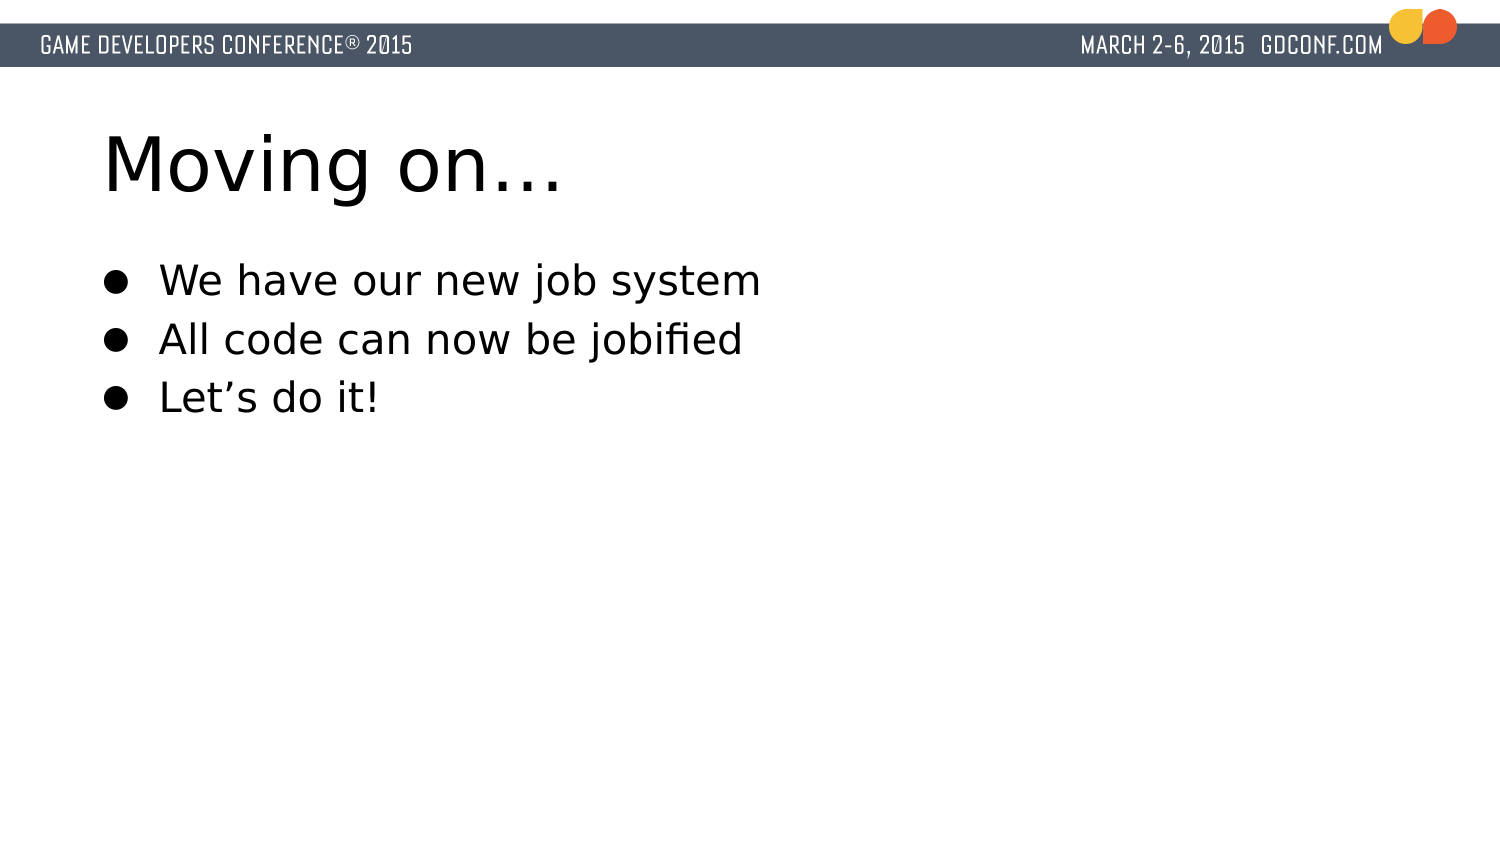

# Moving on…
We have our new job system
All code can now be jobified
Let’s do it!